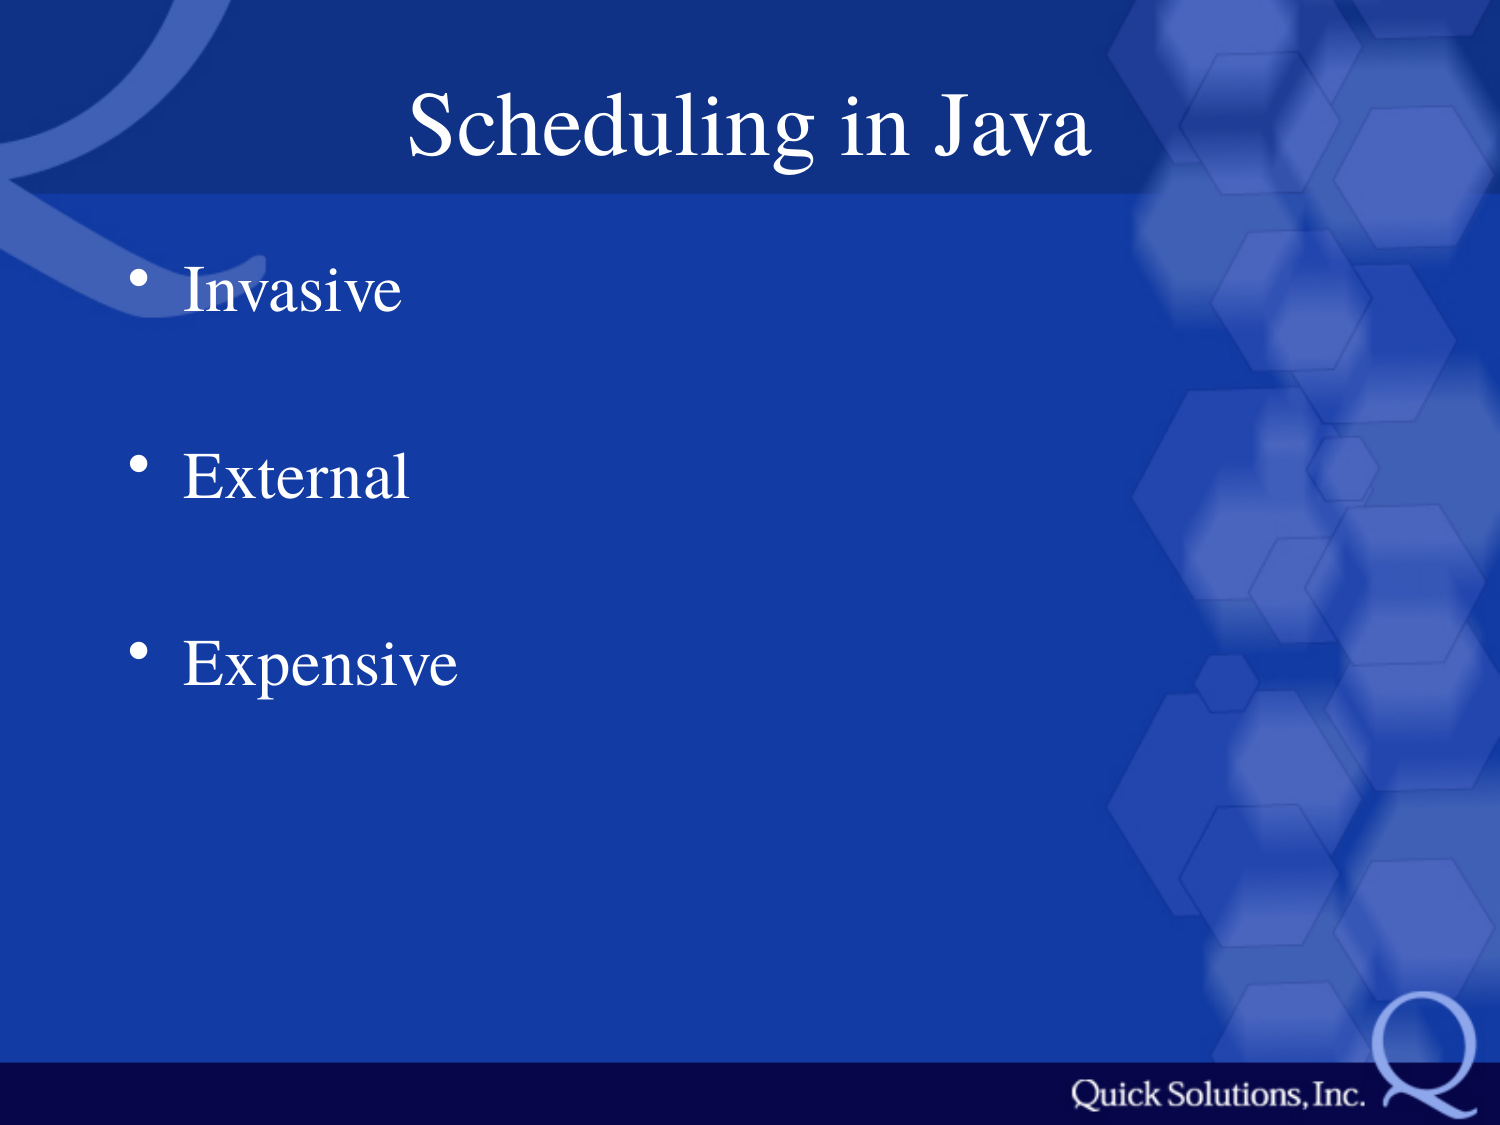

# Scheduling in Java
Invasive

External

Expensive